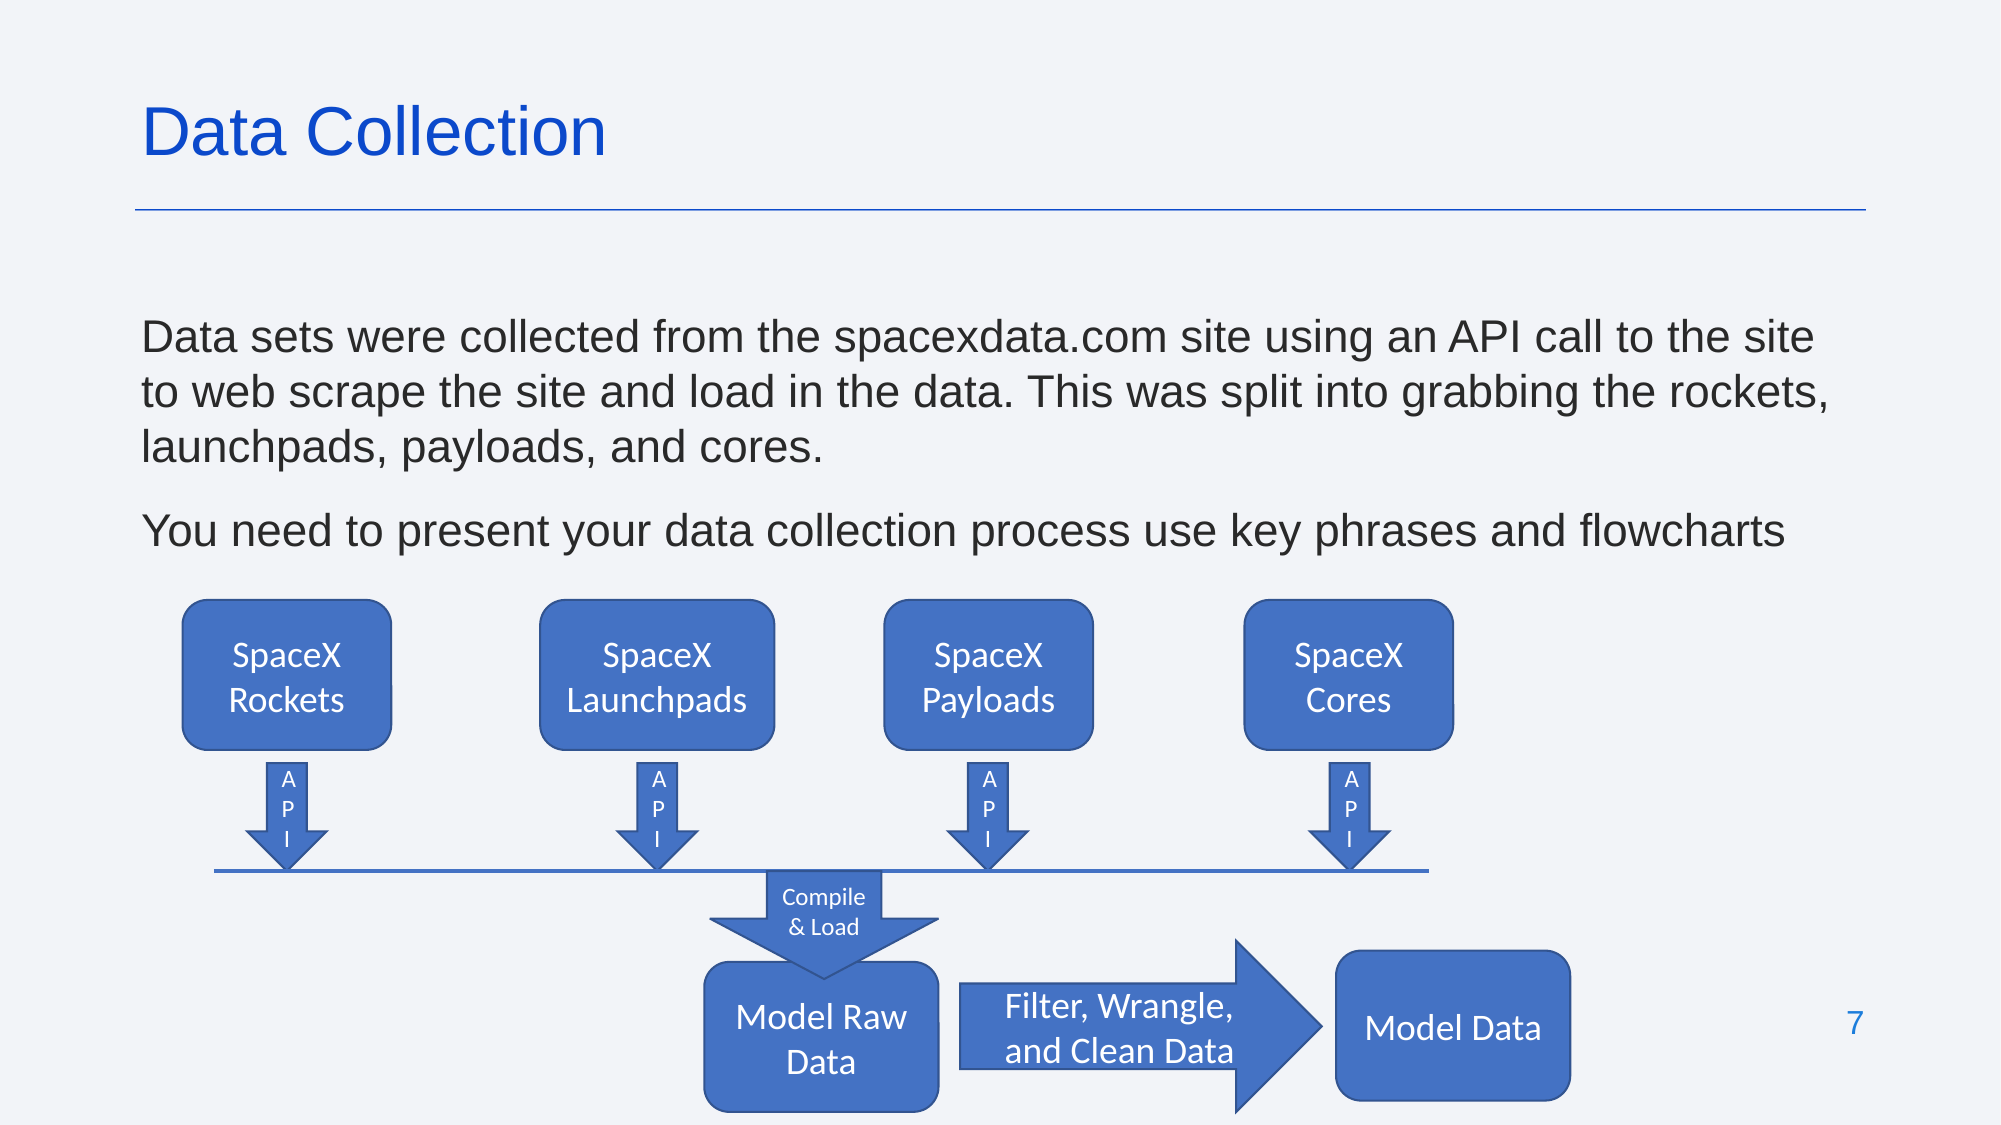

Data Collection
Data sets were collected from the spacexdata.com site using an API call to the site to web scrape the site and load in the data. This was split into grabbing the rockets, launchpads, payloads, and cores.
You need to present your data collection process use key phrases and flowcharts

SpaceX Rockets
SpaceX Launchpads
SpaceX Payloads
SpaceX Cores
API
API
API
API
Compile & Load
Filter, Wrangle, and Clean Data
Model Data
Model Raw Data
7